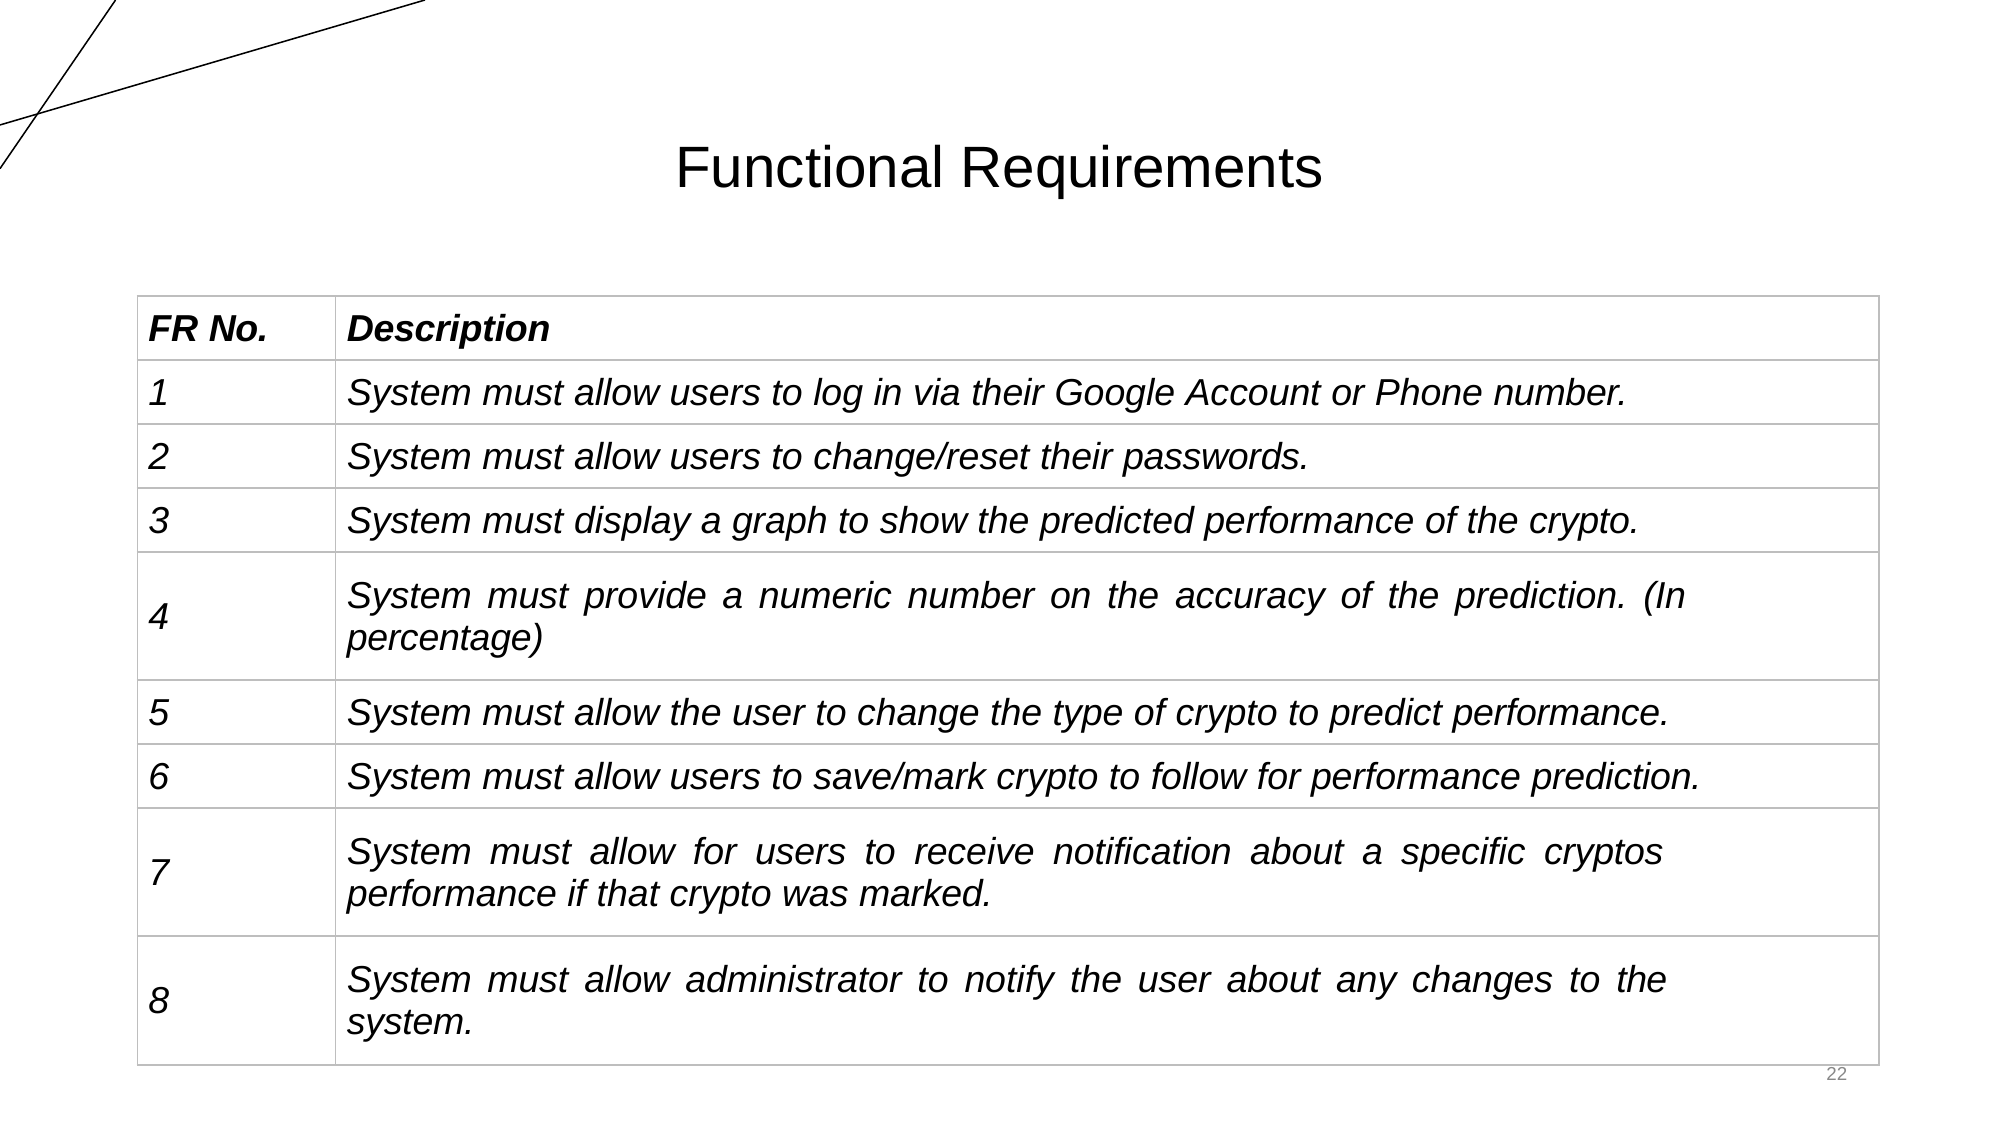

# Functional Requirements
| FR No. | Description |
| --- | --- |
| 1 | System must allow users to log in via their Google Account or Phone number. |
| 2 | System must allow users to change/reset their passwords. |
| 3 | System must display a graph to show the predicted performance of the crypto. |
| 4 | System must provide a numeric number on the accuracy of the prediction. (In percentage) |
| 5 | System must allow the user to change the type of crypto to predict performance. |
| 6 | System must allow users to save/mark crypto to follow for performance prediction. |
| 7 | System must allow for users to receive notification about a specific cryptos performance if that crypto was marked. |
| 8 | System must allow administrator to notify the user about any changes to the system. |
22